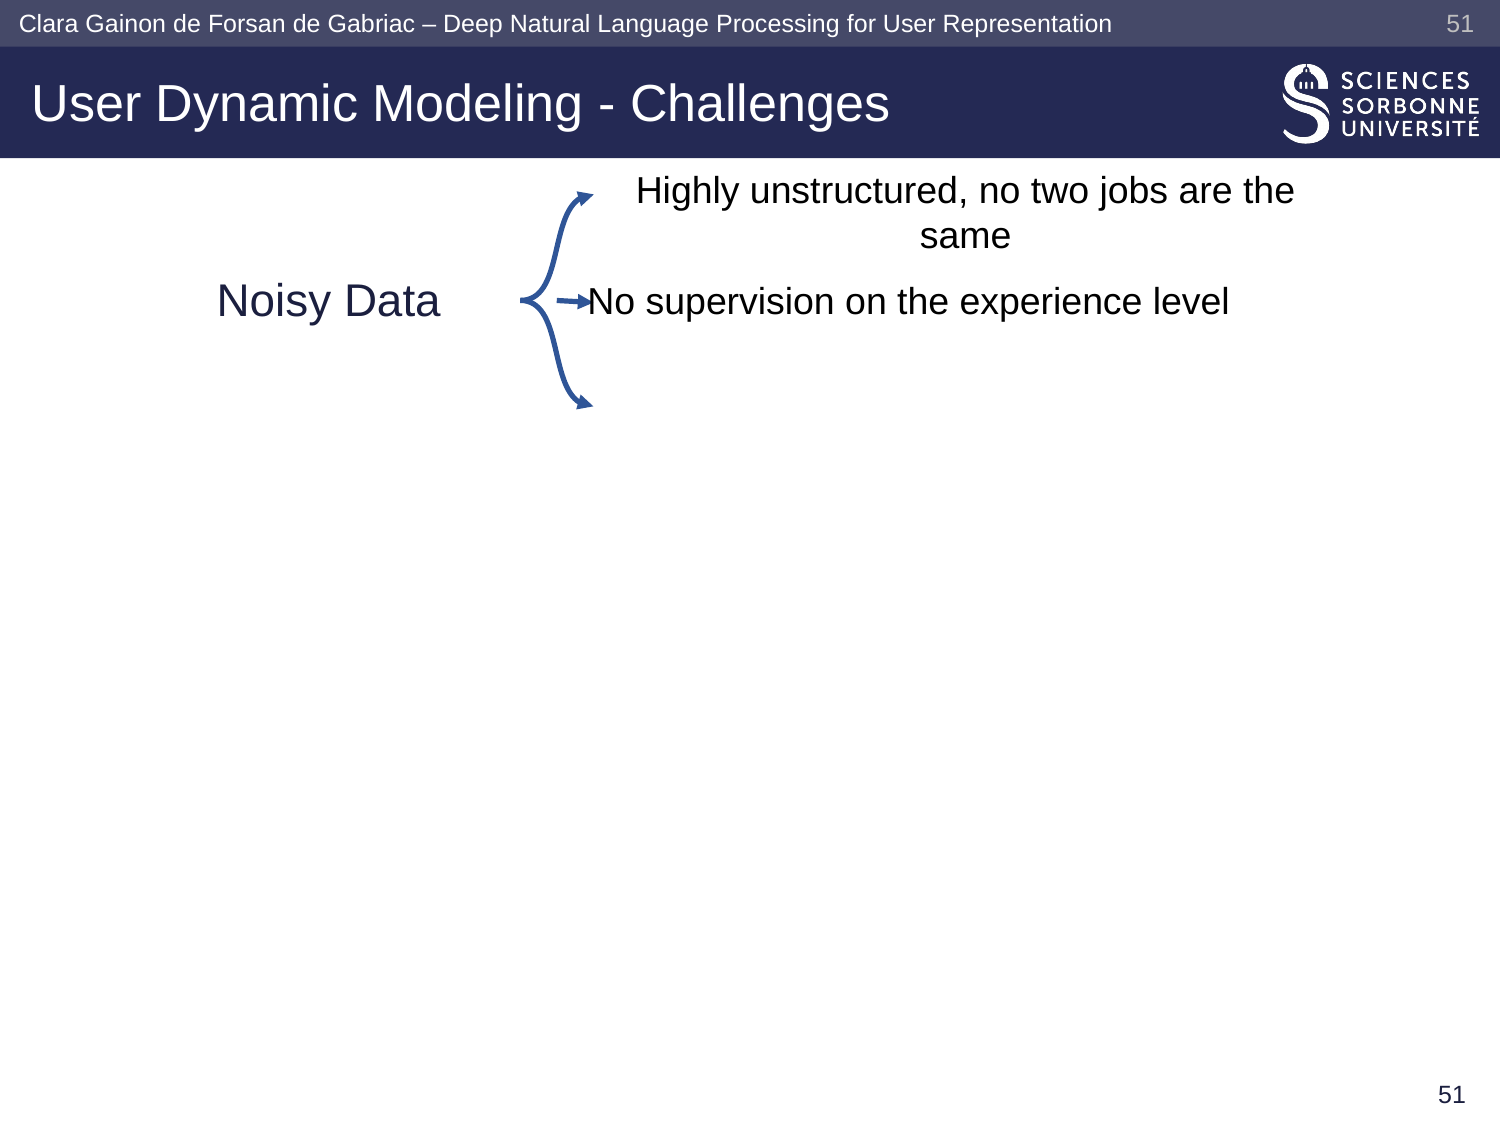

51
# User Dynamic Modeling - Challenges
Highly unstructured, no two jobs are the same

Noisy Data
No supervision on the experience level
51